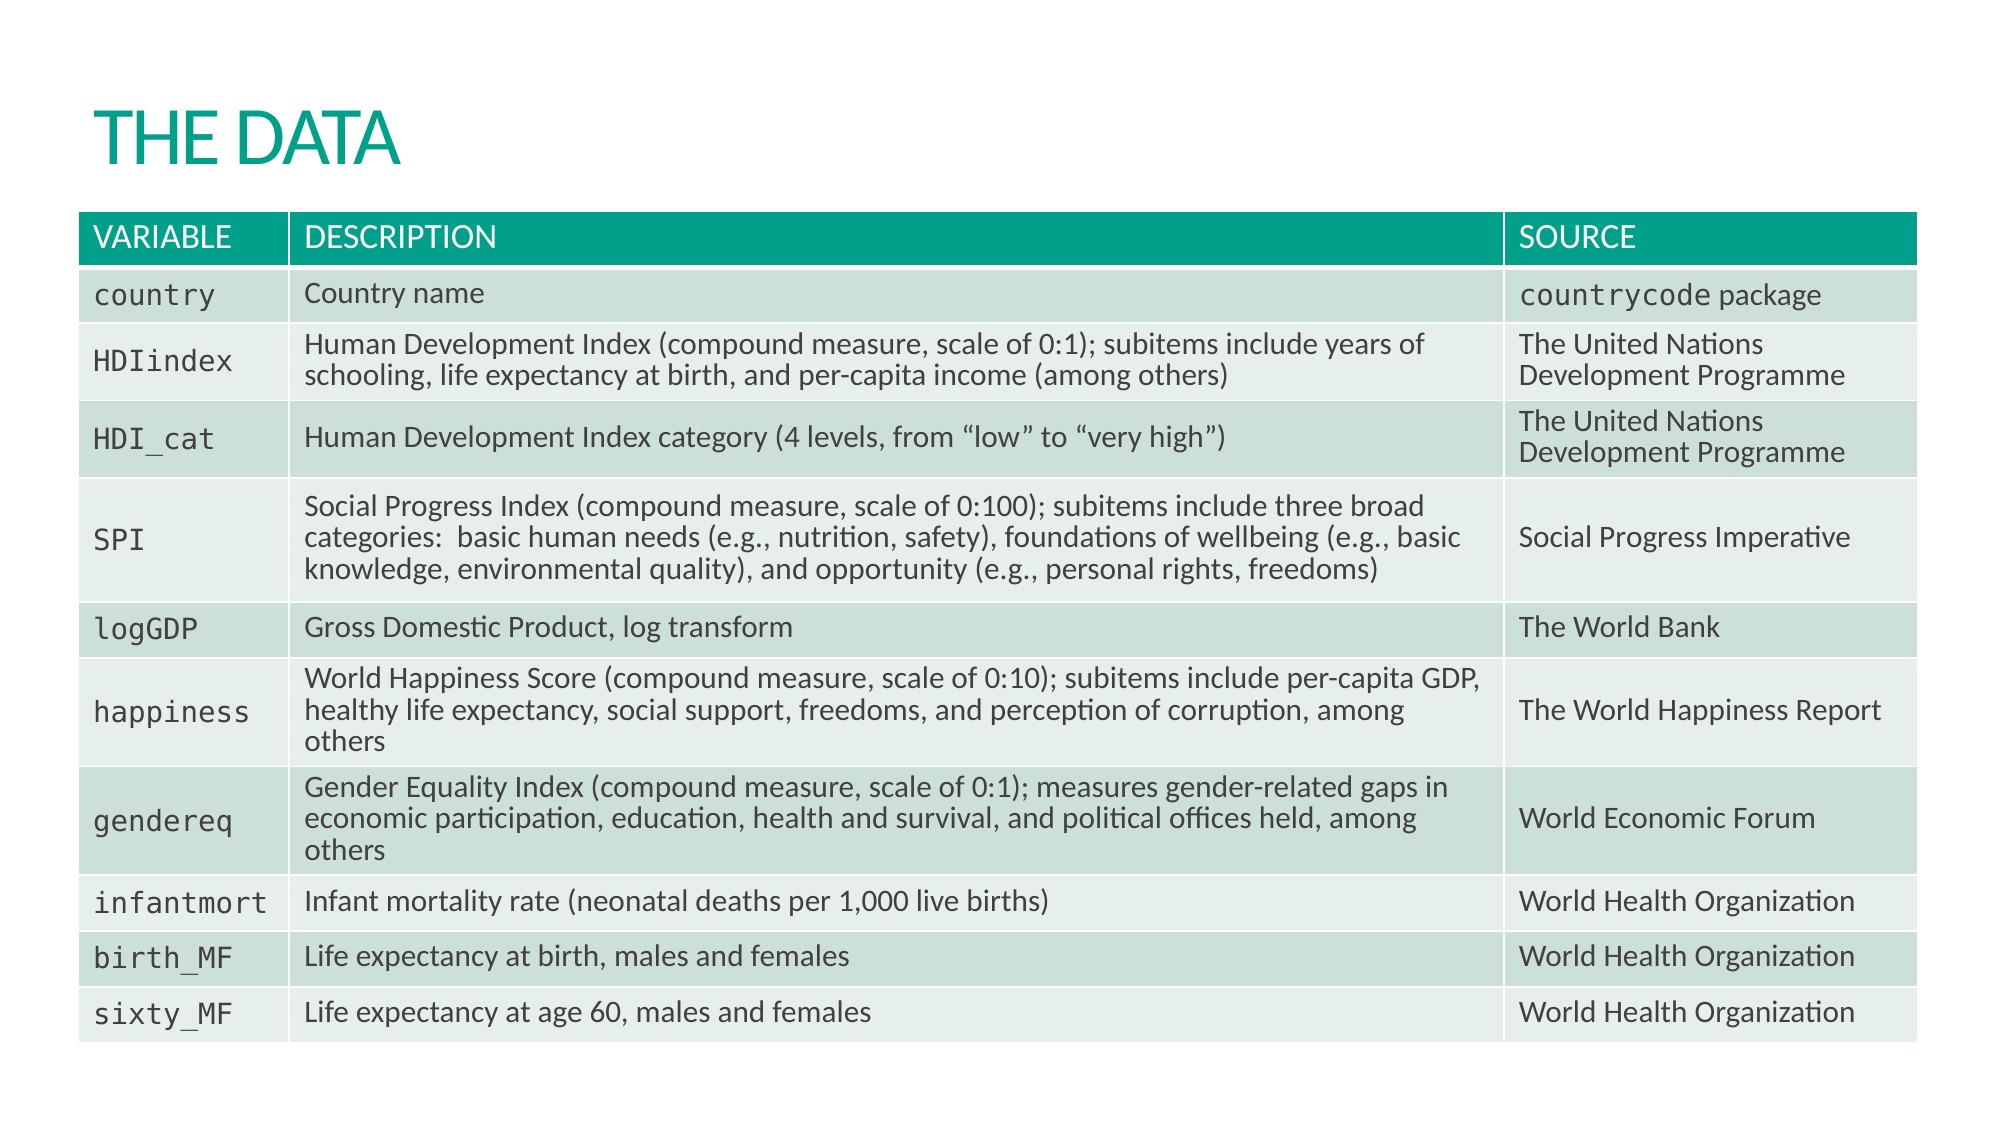

# THE DATA
| VARIABLE | DESCRIPTION | SOURCE |
| --- | --- | --- |
| country | Country name | countrycode package |
| HDIindex | Human Development Index (compound measure, scale of 0:1); subitems include years of schooling, life expectancy at birth, and per-capita income (among others) | The United Nations Development Programme |
| HDI\_cat | Human Development Index category (4 levels, from “low” to “very high”) | The United Nations Development Programme |
| SPI | Social Progress Index (compound measure, scale of 0:100); subitems include three broad categories: basic human needs (e.g., nutrition, safety), foundations of wellbeing (e.g., basic knowledge, environmental quality), and opportunity (e.g., personal rights, freedoms) | Social Progress Imperative |
| logGDP | Gross Domestic Product, log transform | The World Bank |
| happiness | World Happiness Score (compound measure, scale of 0:10); subitems include per-capita GDP, healthy life expectancy, social support, freedoms, and perception of corruption, among others | The World Happiness Report |
| gendereq | Gender Equality Index (compound measure, scale of 0:1); measures gender-related gaps in economic participation, education, health and survival, and political offices held, among others | World Economic Forum |
| infantmort | Infant mortality rate (neonatal deaths per 1,000 live births) | World Health Organization |
| birth\_MF | Life expectancy at birth, males and females | World Health Organization |
| sixty\_MF | Life expectancy at age 60, males and females | World Health Organization |